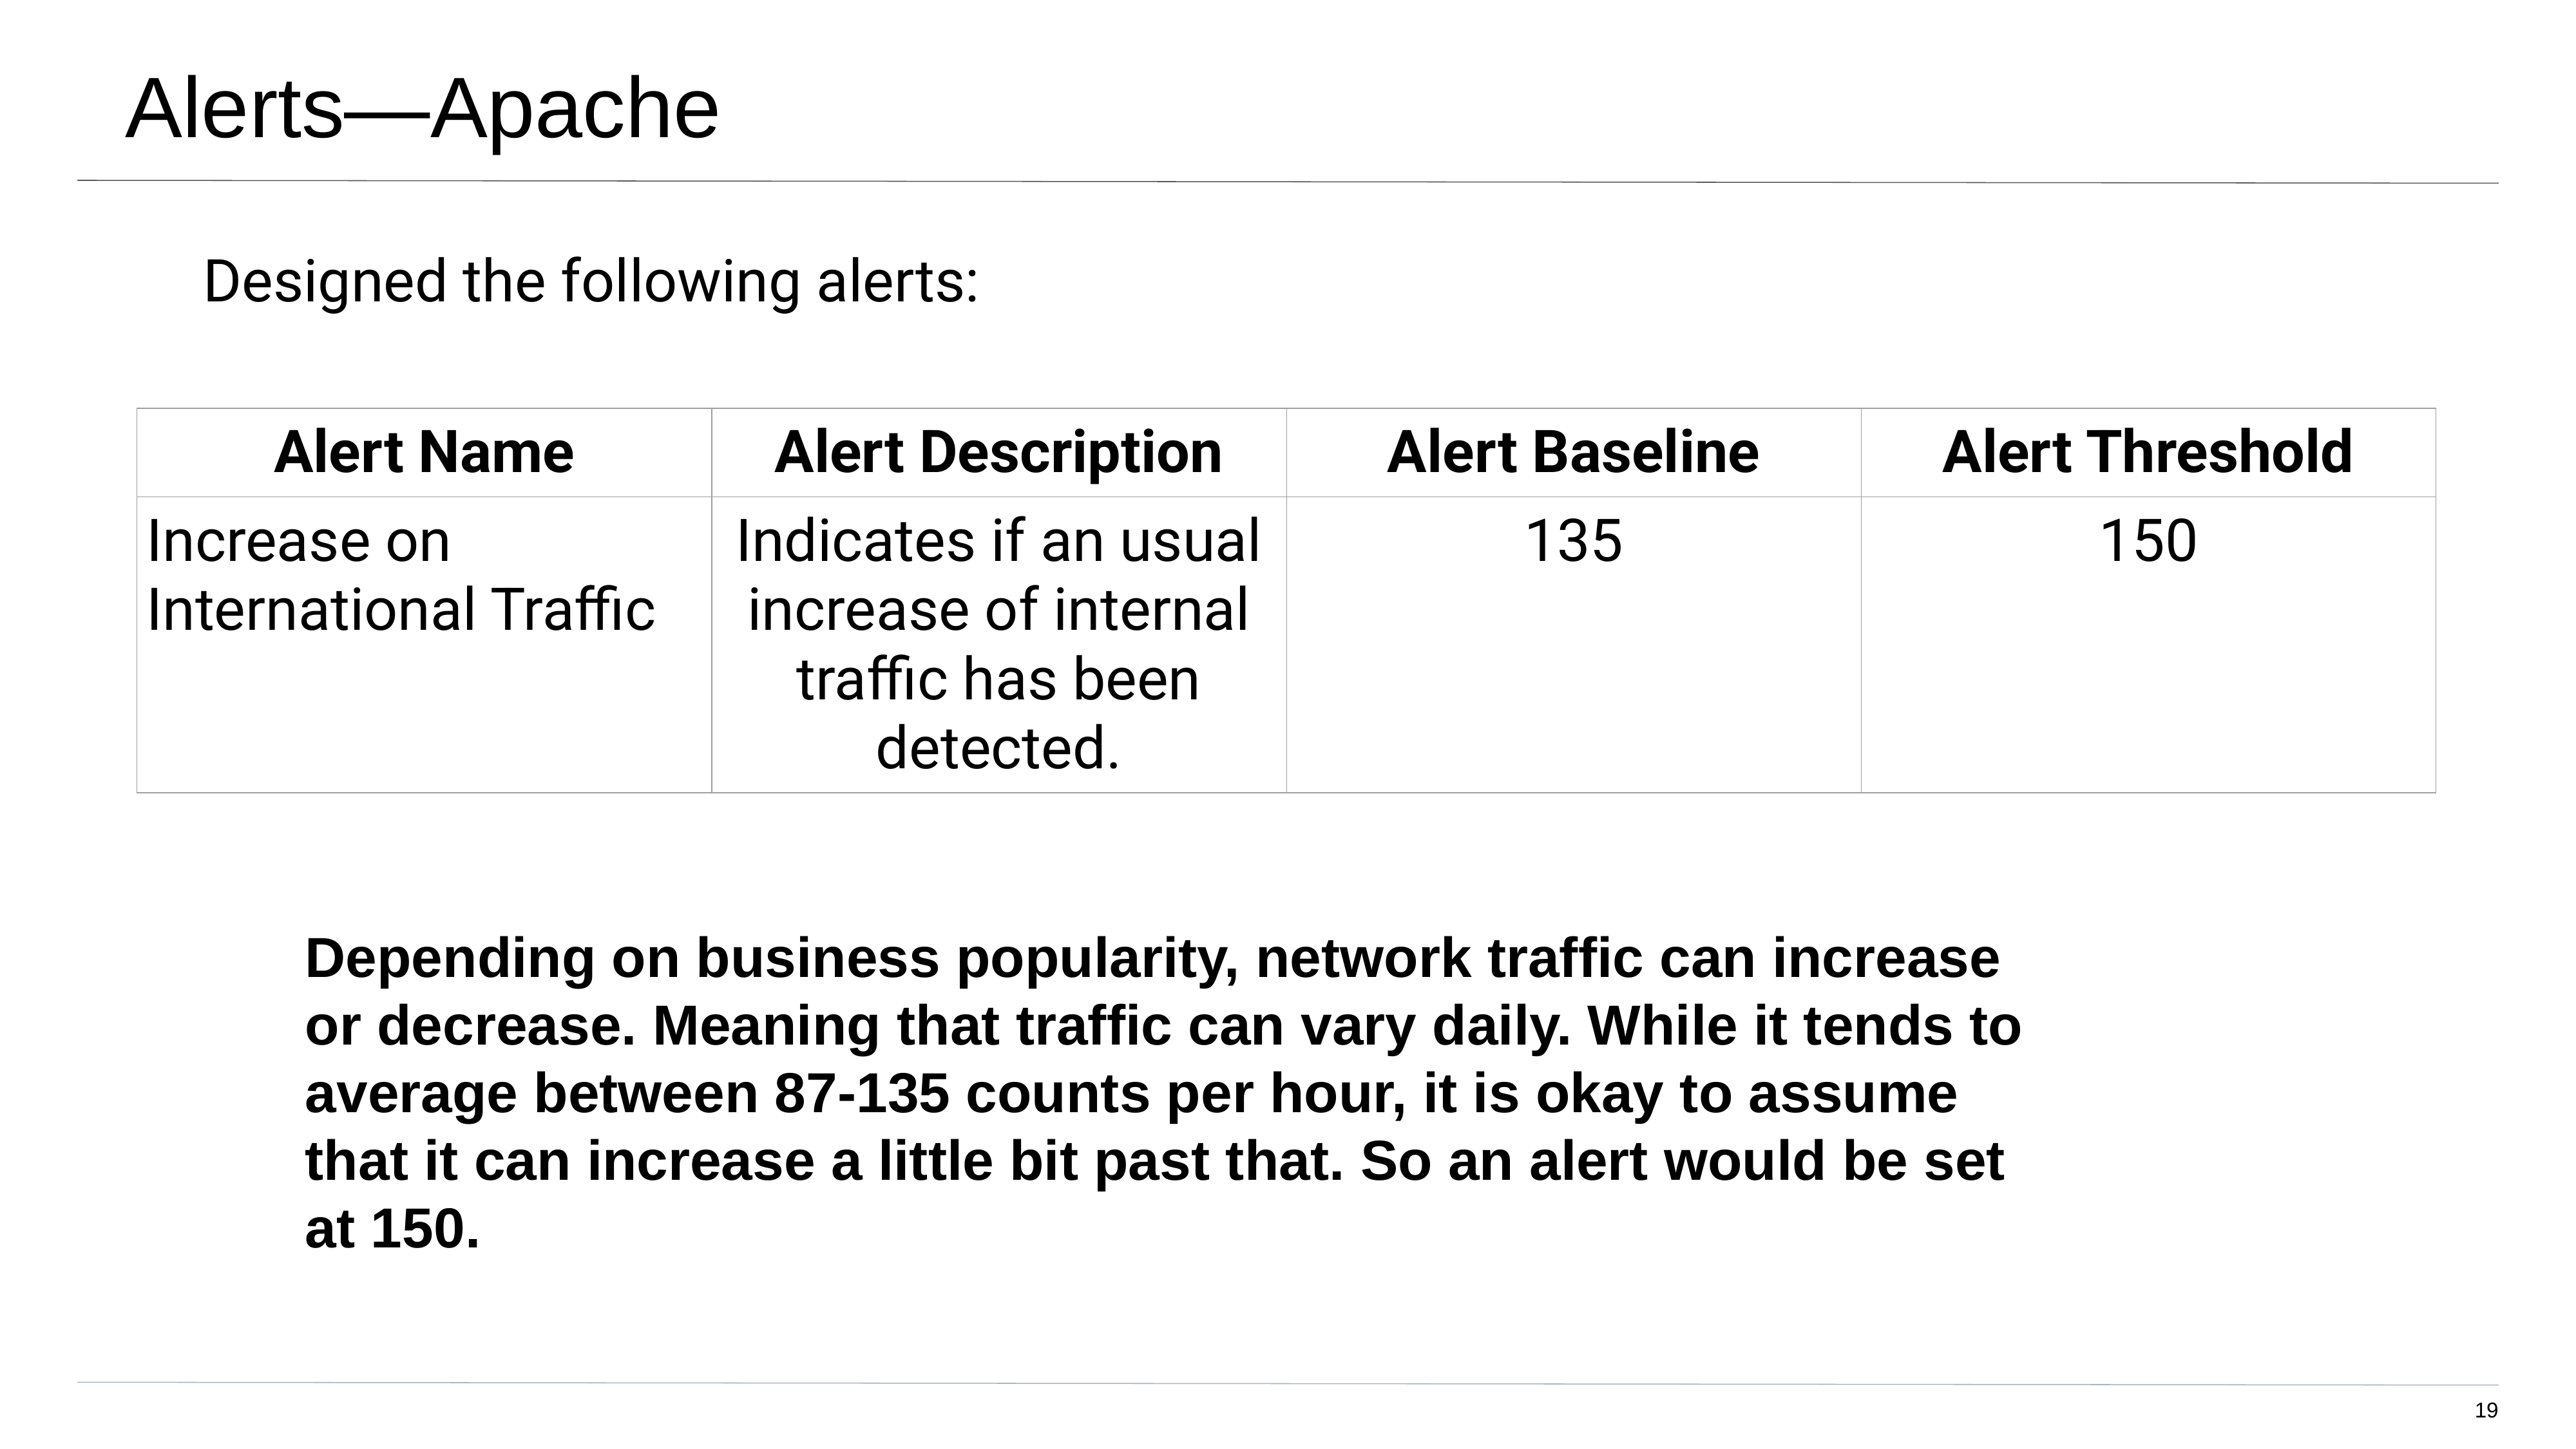

# Alerts—Apache
Designed the following alerts:

| Alert Name | Alert Description | Alert Baseline | Alert Threshold |
| --- | --- | --- | --- |
| Increase on International Traffic | Indicates if an usual increase of internal traffic has been detected. | 135 | 150 |
Depending on business popularity, network traffic can increase or decrease. Meaning that traffic can vary daily. While it tends to average between 87-135 counts per hour, it is okay to assume that it can increase a little bit past that. So an alert would be set at 150.
19